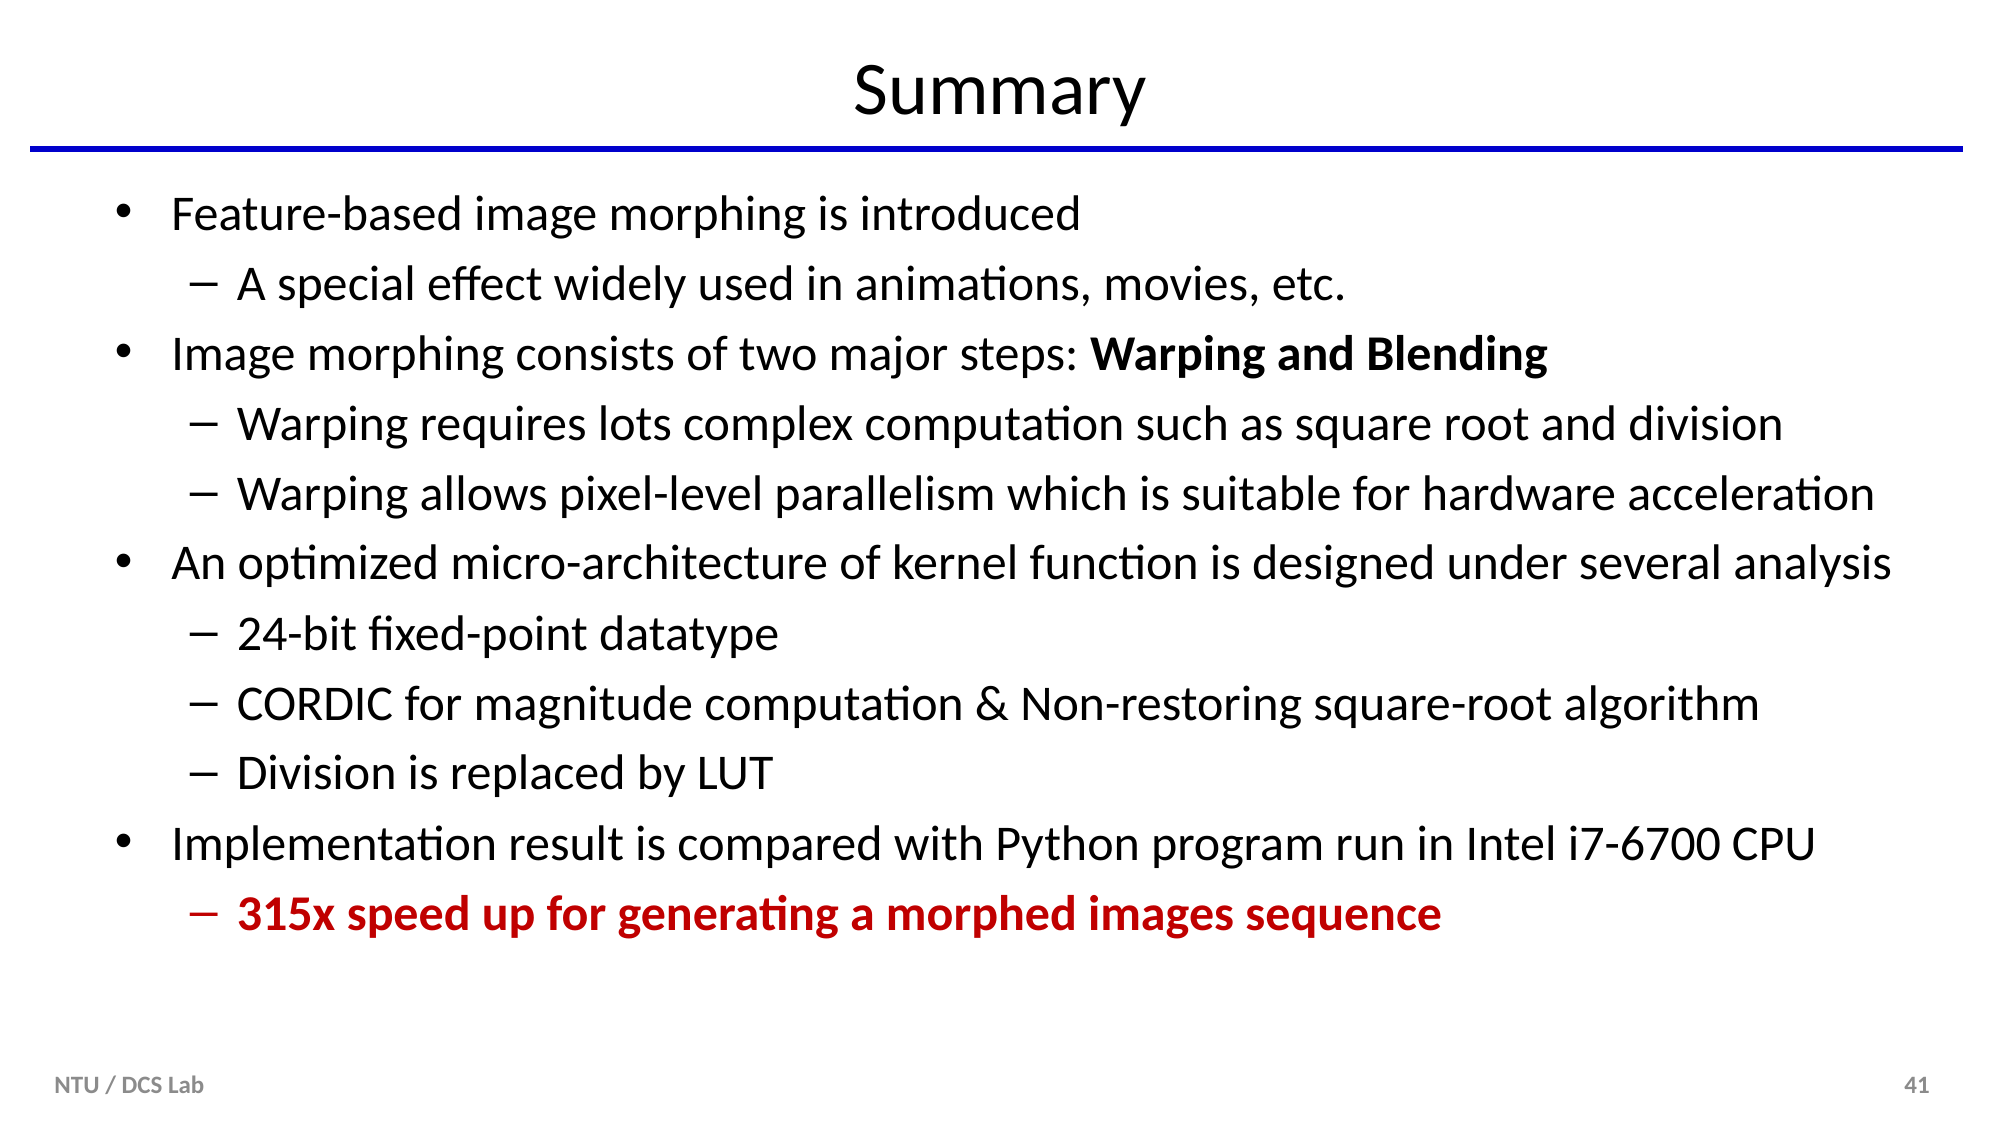

# Summary
Feature-based image morphing is introduced
A special effect widely used in animations, movies, etc.
Image morphing consists of two major steps: Warping and Blending
Warping requires lots complex computation such as square root and division
Warping allows pixel-level parallelism which is suitable for hardware acceleration
An optimized micro-architecture of kernel function is designed under several analysis
24-bit fixed-point datatype
CORDIC for magnitude computation & Non-restoring square-root algorithm
Division is replaced by LUT
Implementation result is compared with Python program run in Intel i7-6700 CPU
315x speed up for generating a morphed images sequence
NTU / DCS Lab
41